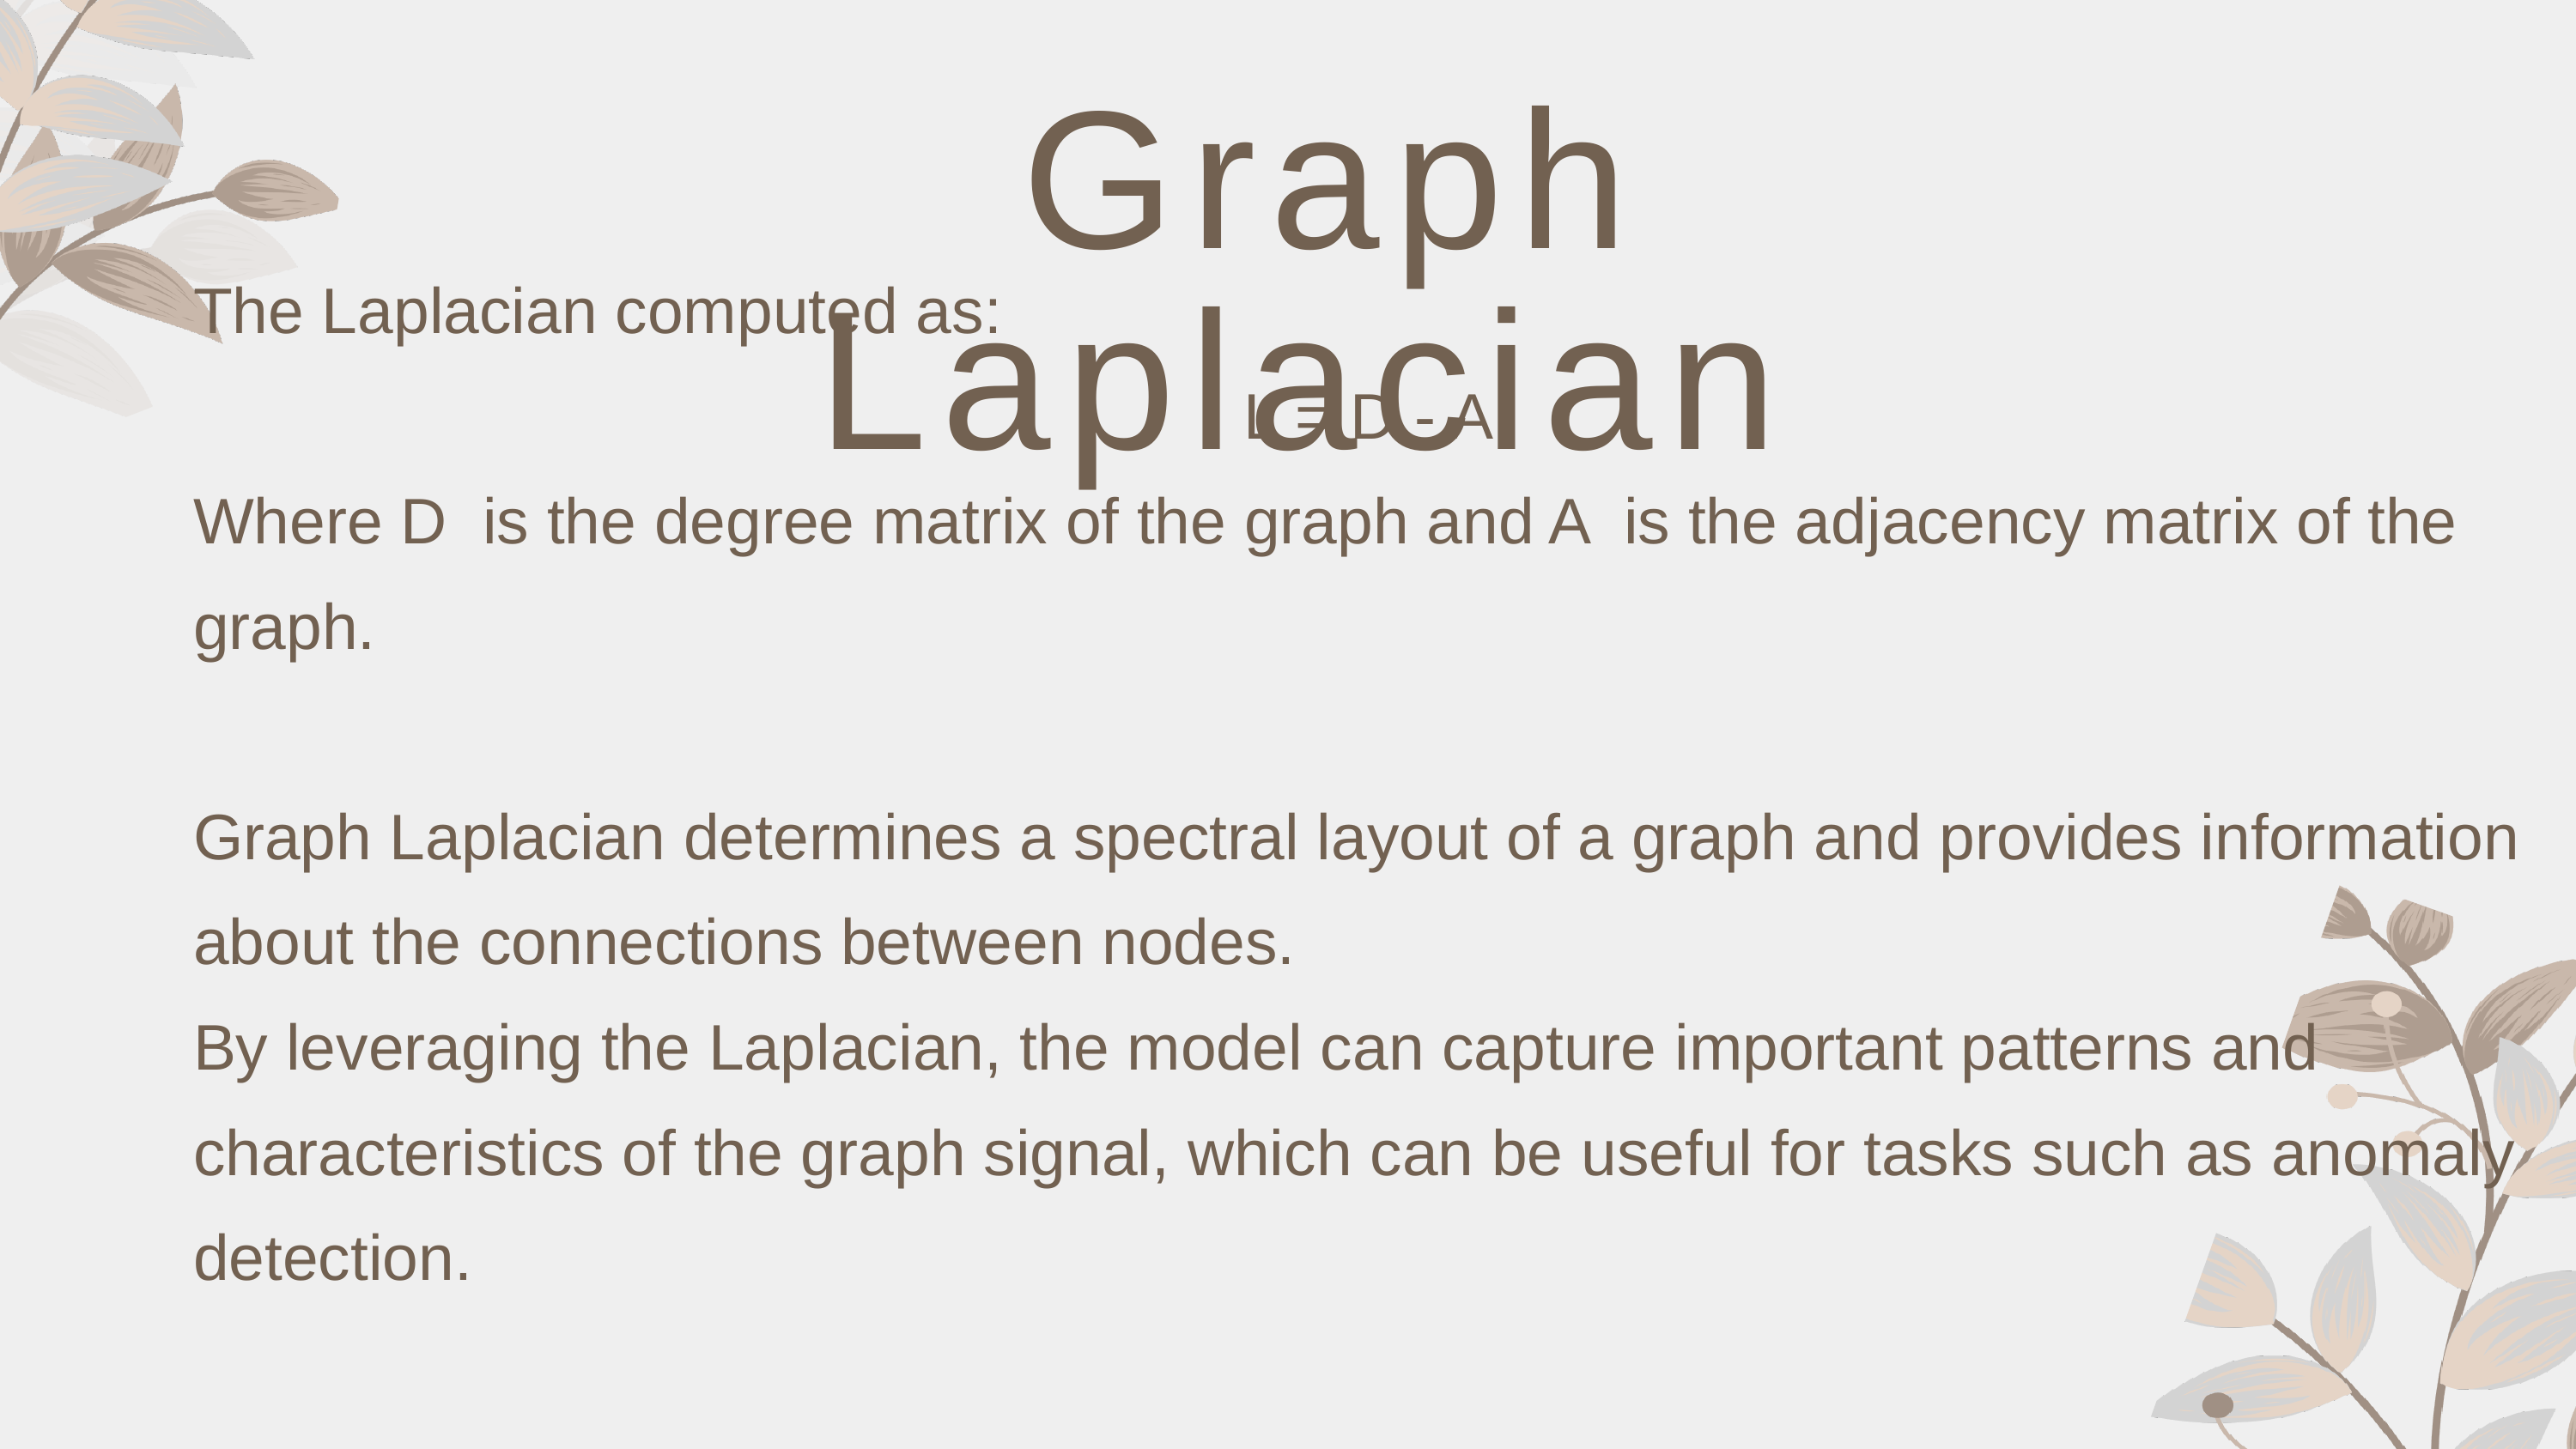

Graph Laplacian
The Laplacian computed as:
 L = D - A,
Where D  is the degree matrix of the graph and A  is the adjacency matrix of the graph.

Graph Laplacian determines a spectral layout of a graph and provides information about the connections between nodes.
By leveraging the Laplacian, the model can capture important patterns and characteristics of the graph signal, which can be useful for tasks such as anomaly detection.